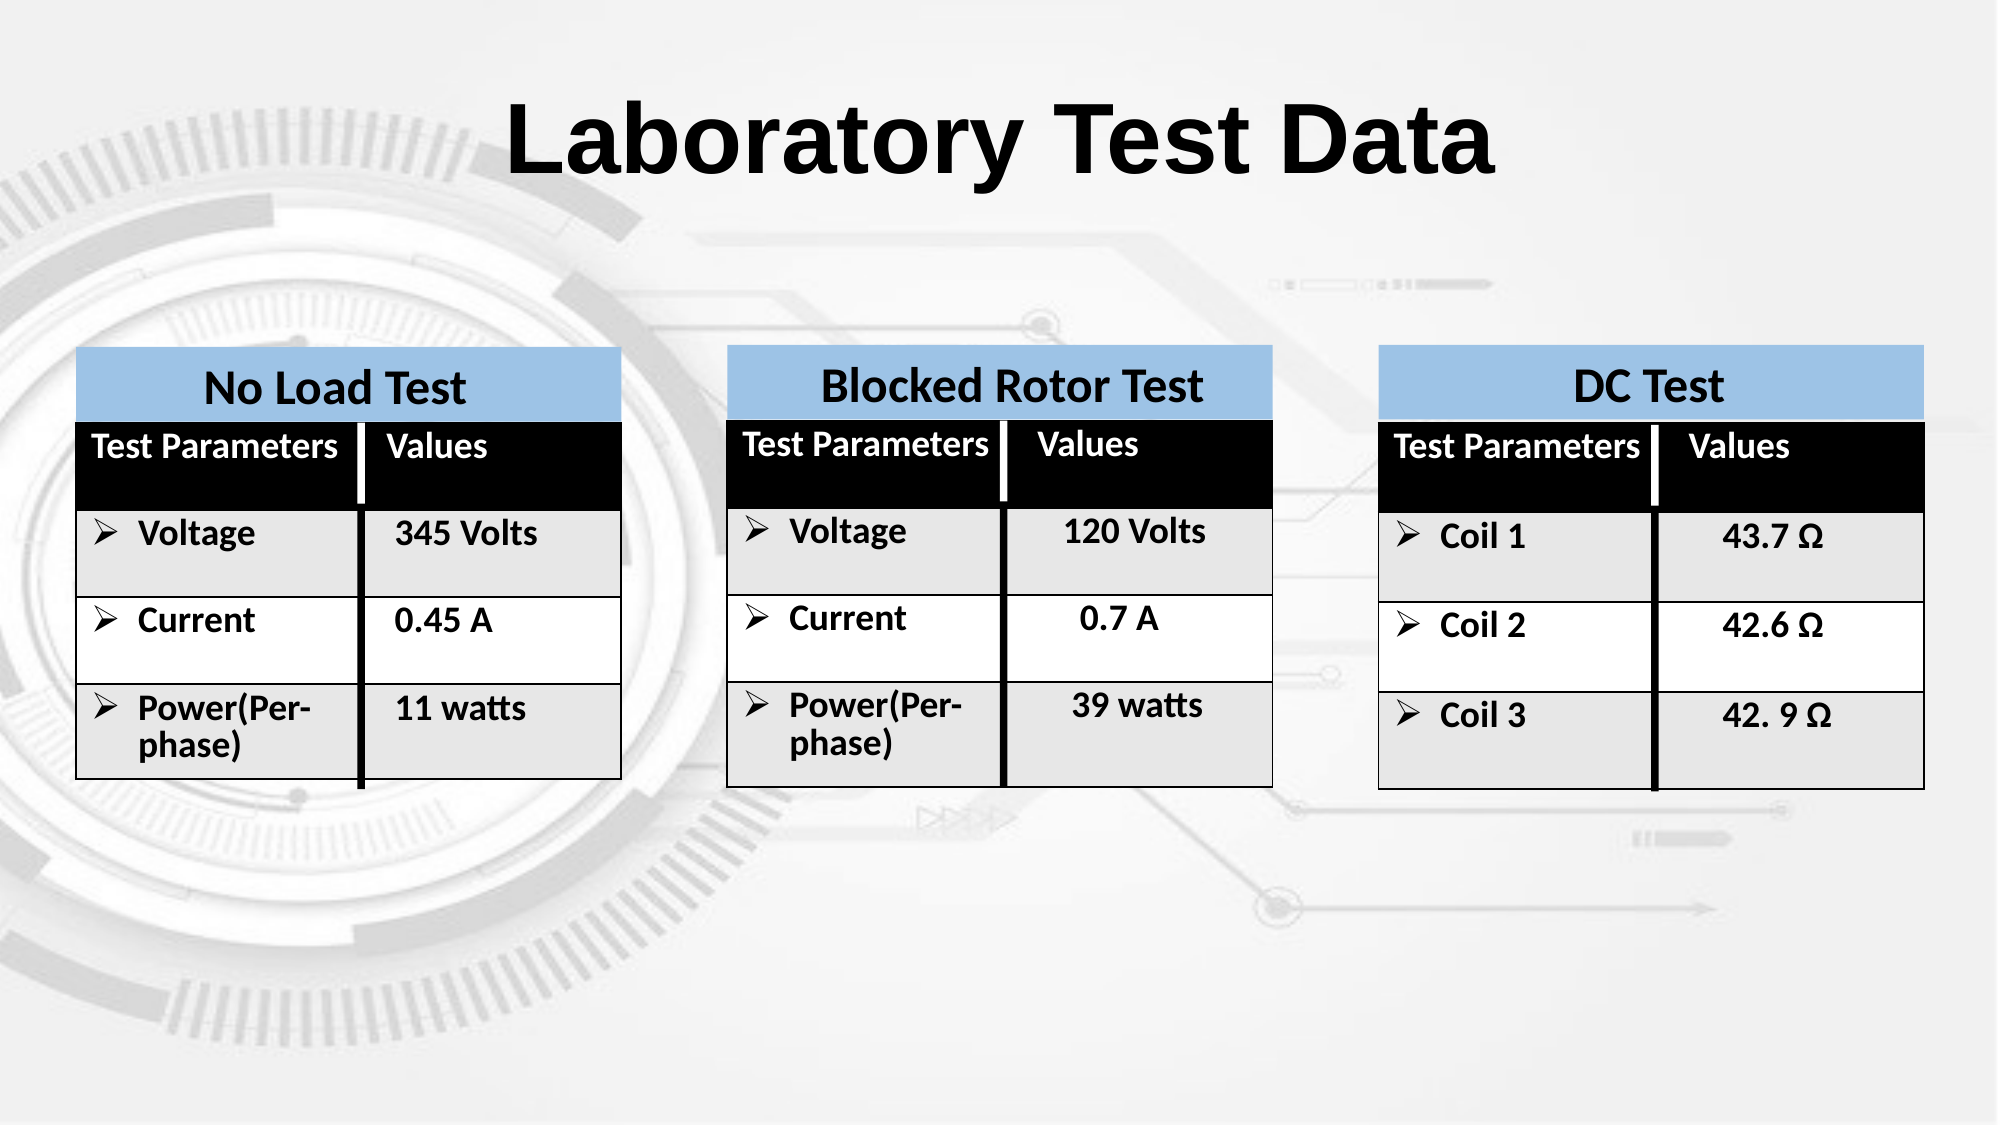

# Laboratory Test Data
                DC Test
       Blocked Rotor Test
          No Load Test

| Test Parameters | Values |
| --- | --- |
| Voltage | 120 Volts |
| Current | 0.7 A |
| Power(Per-phase) | 39 watts |
| Test Parameters | Values |
| --- | --- |
| Voltage | 345 Volts |
| Current | 0.45 A |
| Power(Per-phase) | 11 watts |

| Test Parameters | Values |
| --- | --- |
| Coil 1 | 43.7 Ω |
| Coil 2 | 42.6 Ω |
| Coil 3 | 42. 9 Ω |